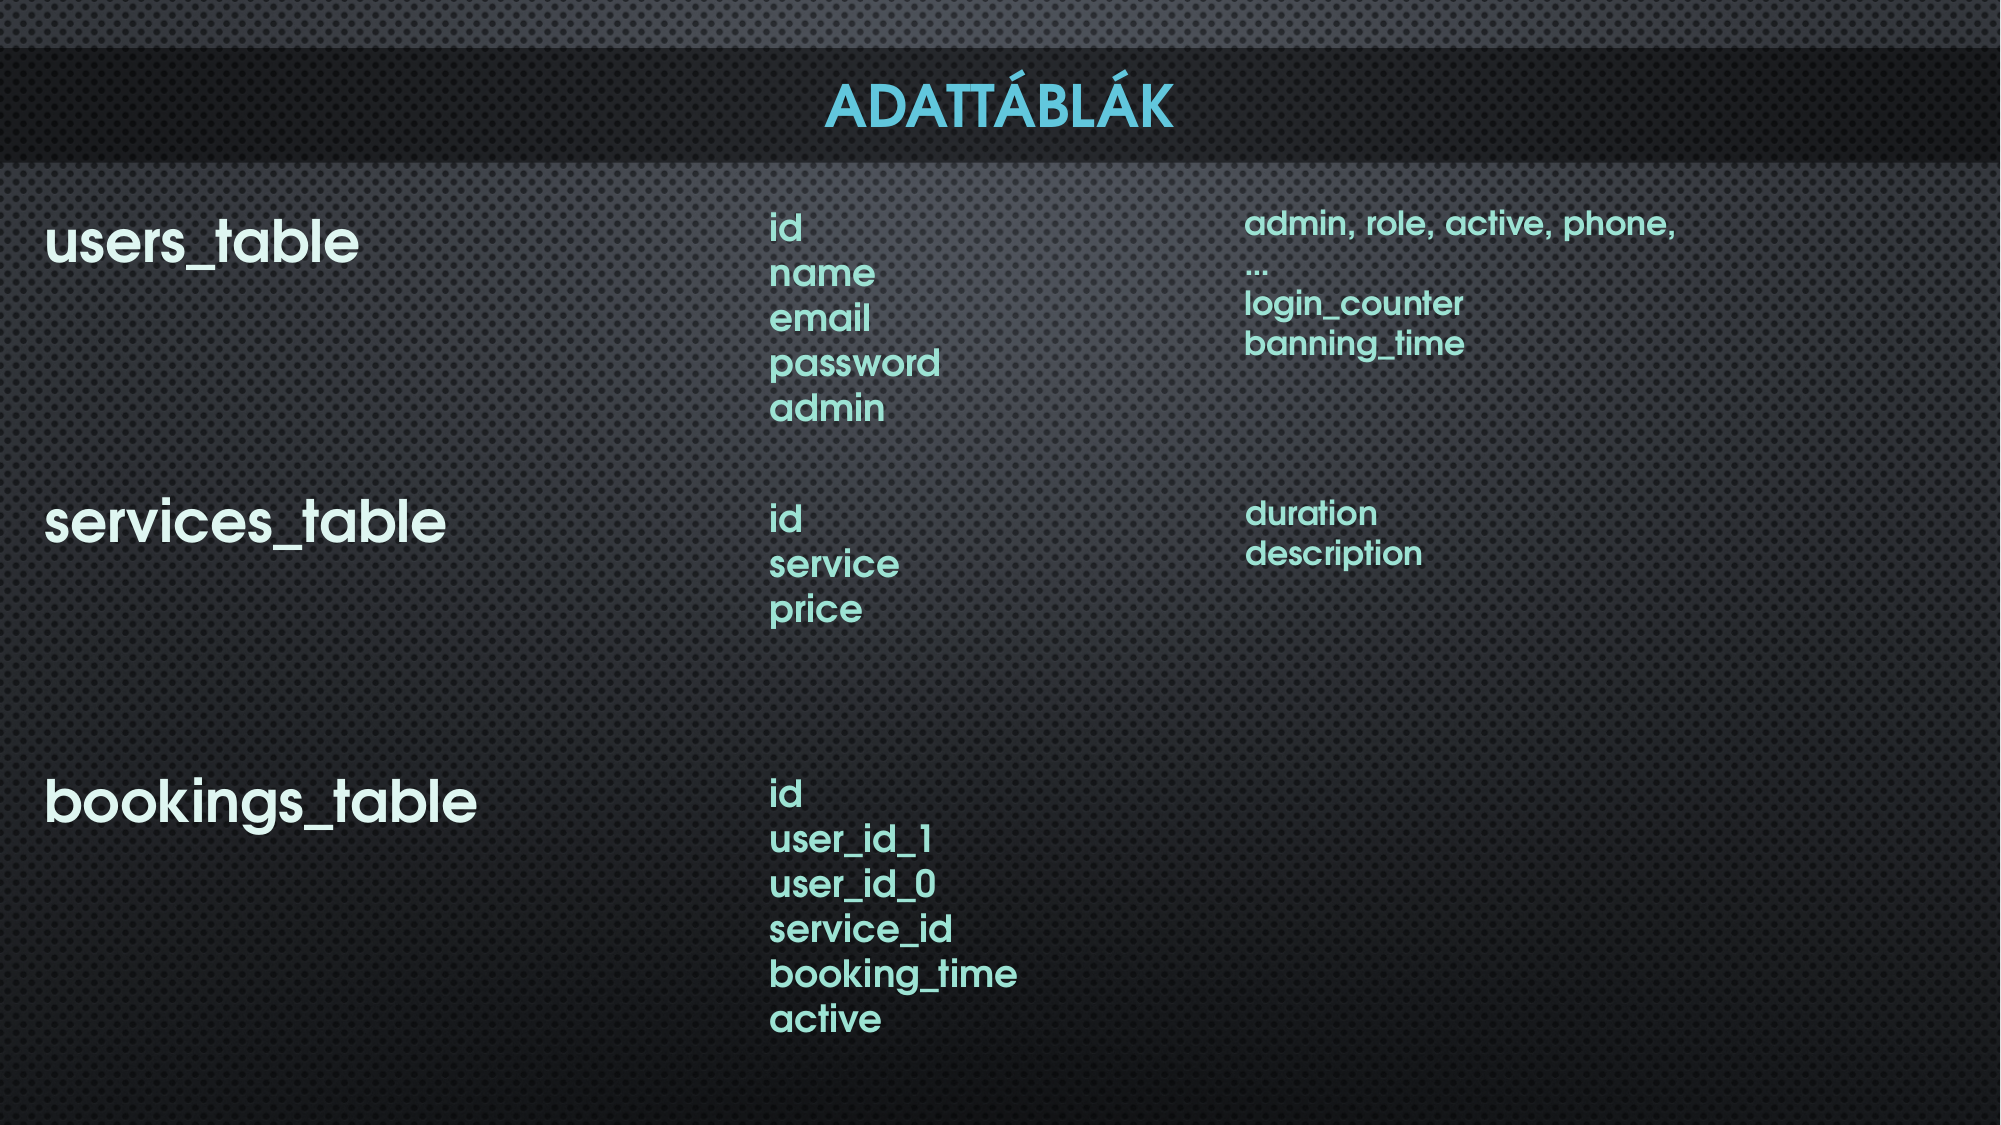

ADATTÁBLÁK
admin, role, active, phone, …
login_counter
banning_time
users_table

services_table

bookings_table
id
name
email
password
admin
duration
description
id
service
price
id
user_id_1
user_id_0
service_id
booking_time
active